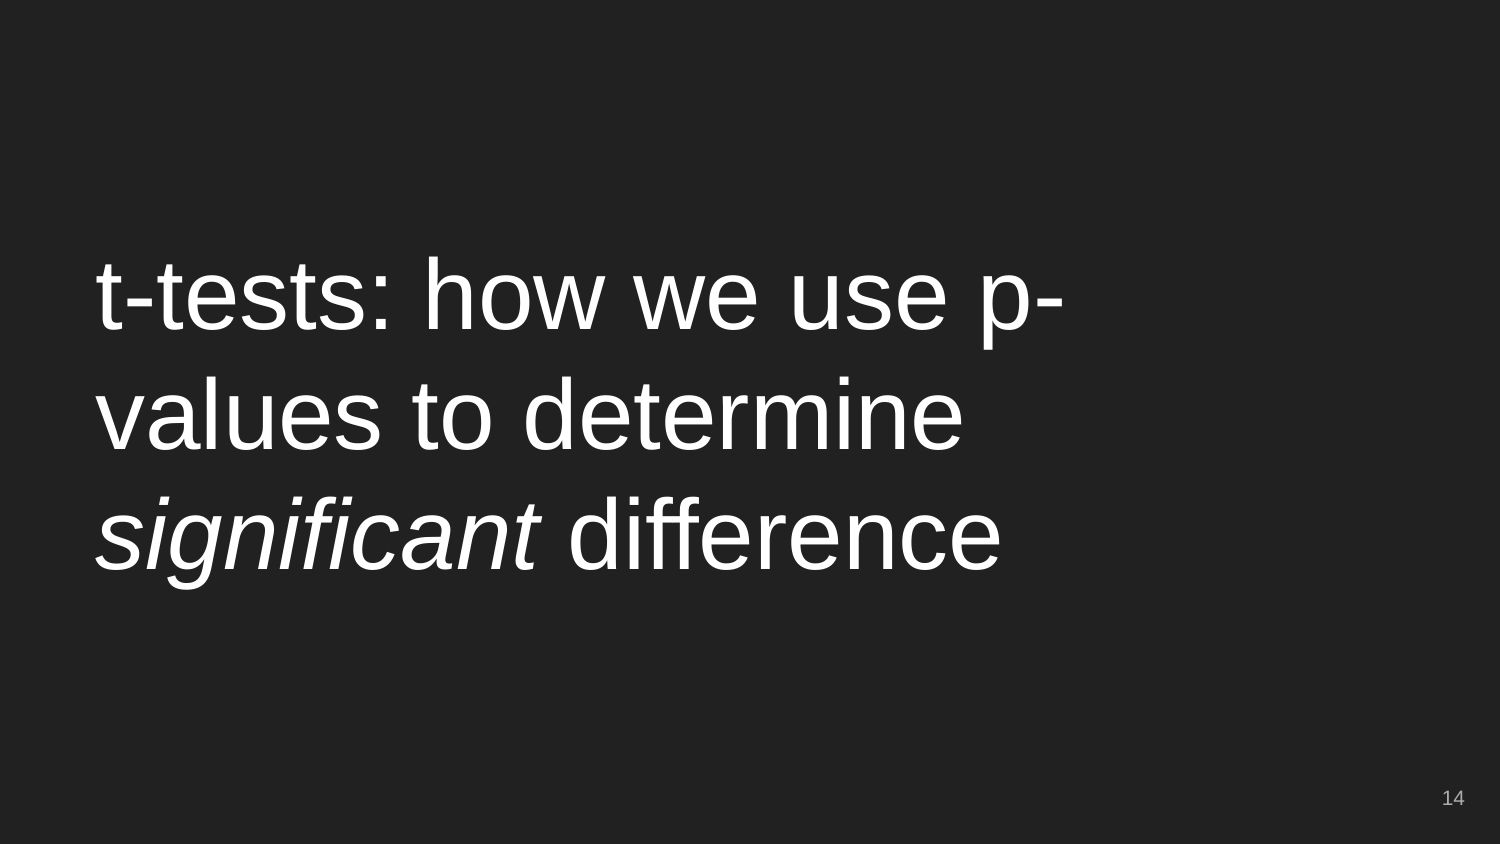

# t-tests: how we use p-values to determine significant difference
14